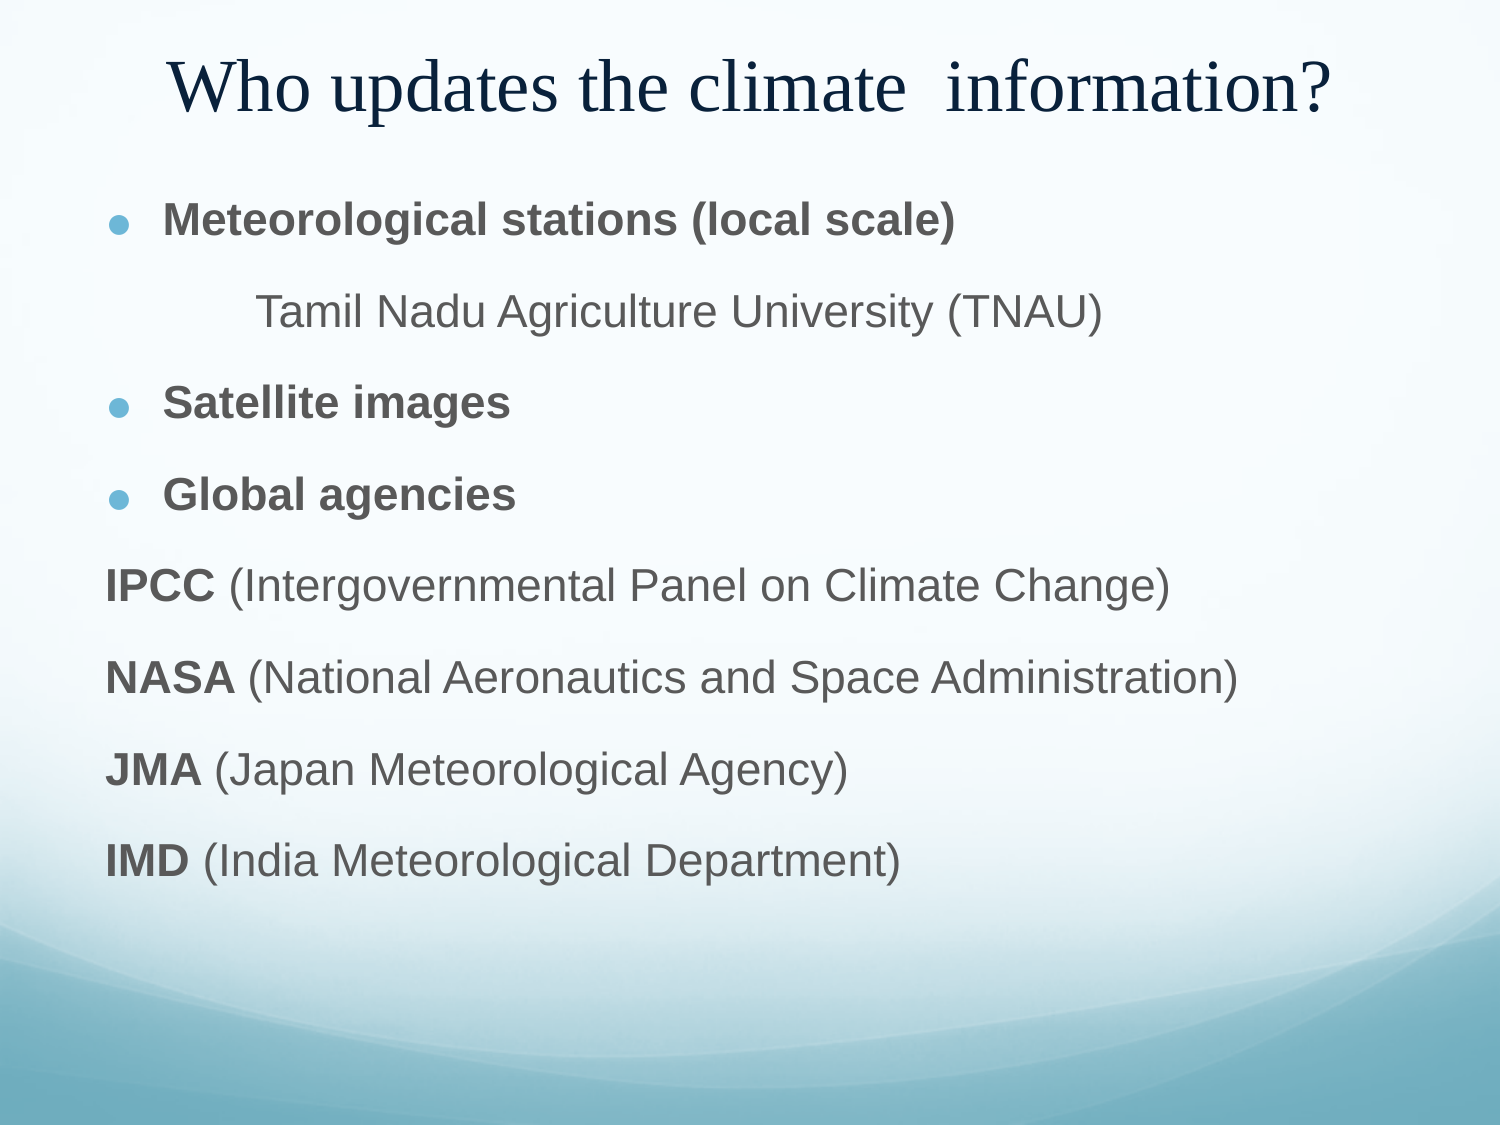

# Who updates the climate  information?
Meteorological stations (local scale)
	Tamil Nadu Agriculture University (TNAU)
Satellite images
Global agencies
IPCC (Intergovernmental Panel on Climate Change)
NASA (National Aeronautics and Space Administration)
JMA (Japan Meteorological Agency)
IMD (India Meteorological Department)